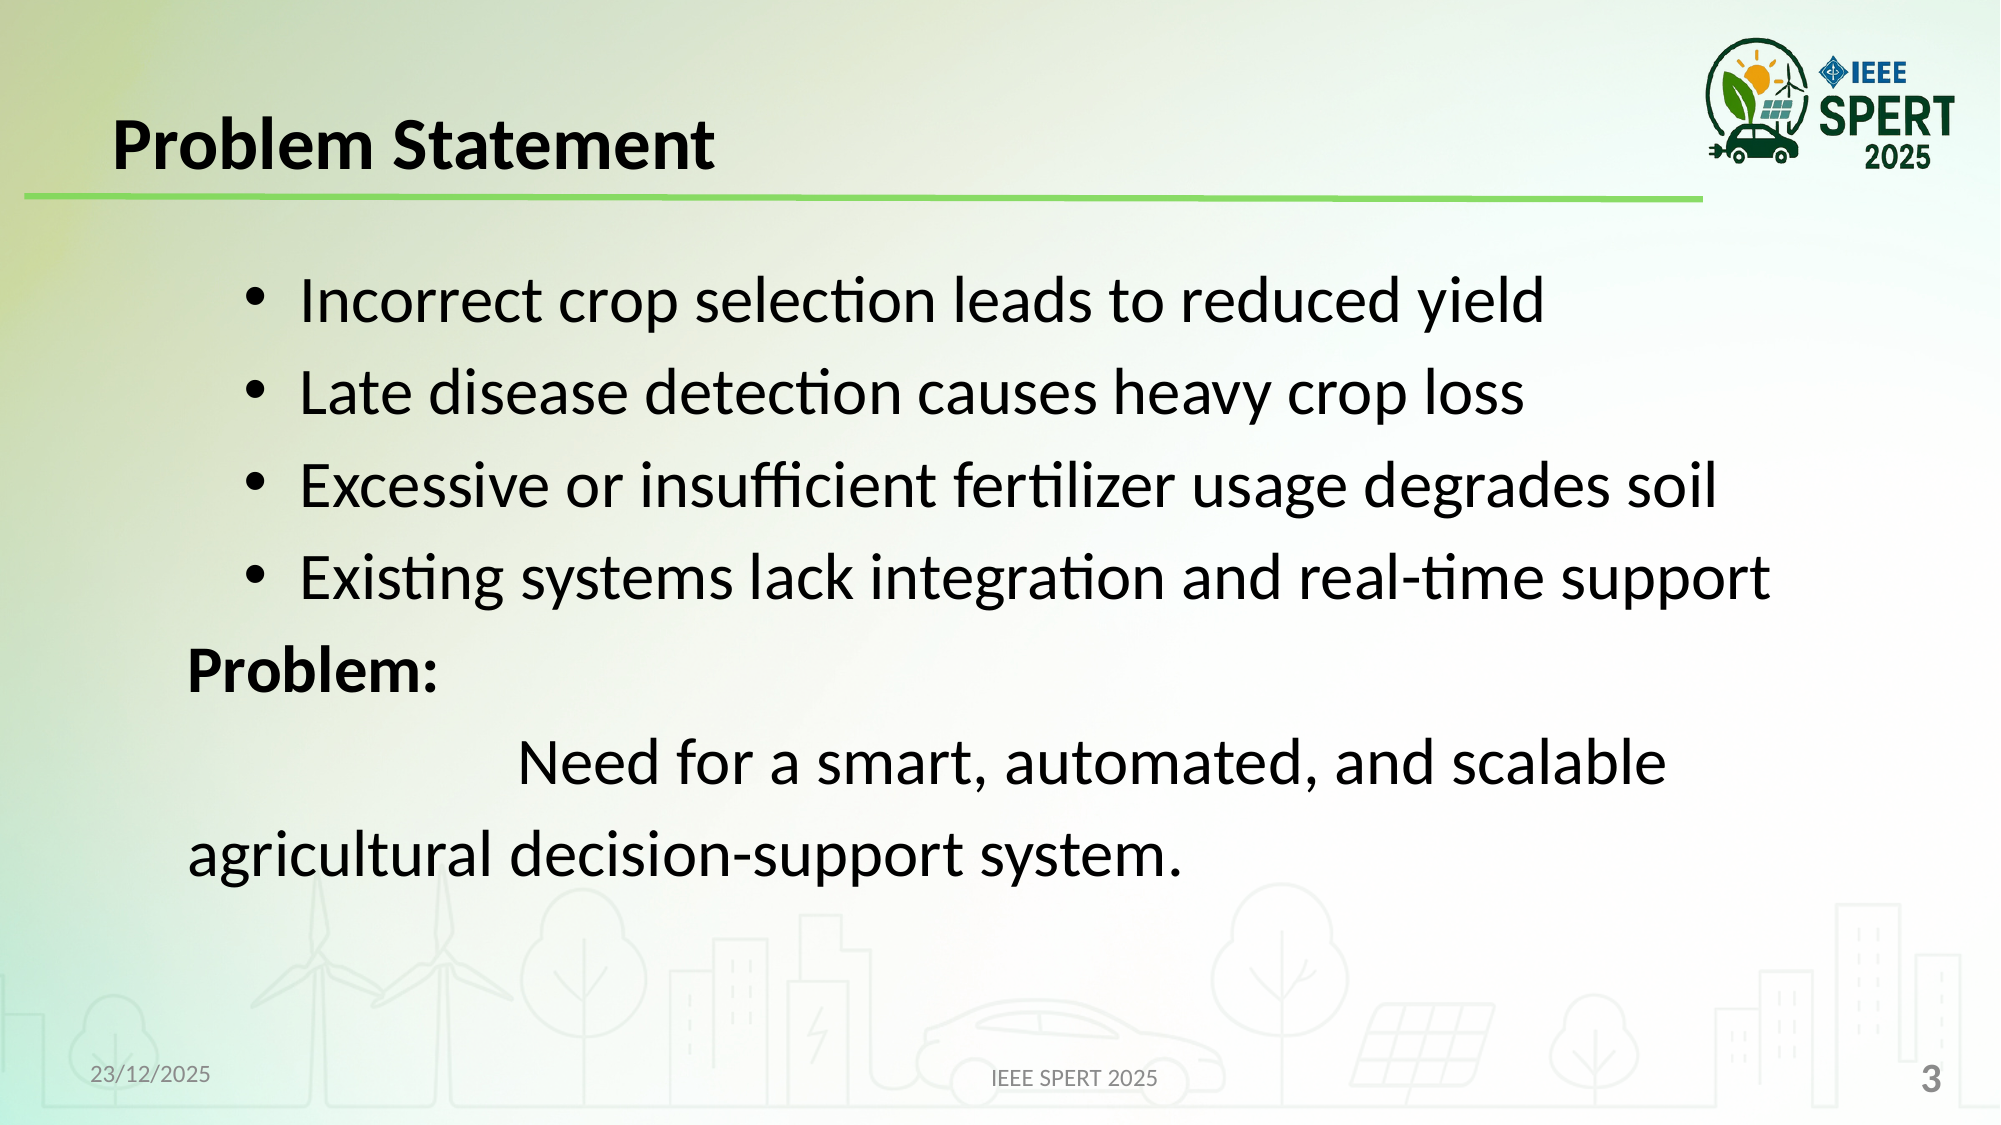

Problem Statement

Incorrect crop selection leads to reduced yield
Late disease detection causes heavy crop loss
Excessive or insufficient fertilizer usage degrades soil
Existing systems lack integration and real-time support
Problem:
                      Need for a smart, automated, and scalable agricultural decision-support system.
23/12/2025
3
IEEE SPERT 2025